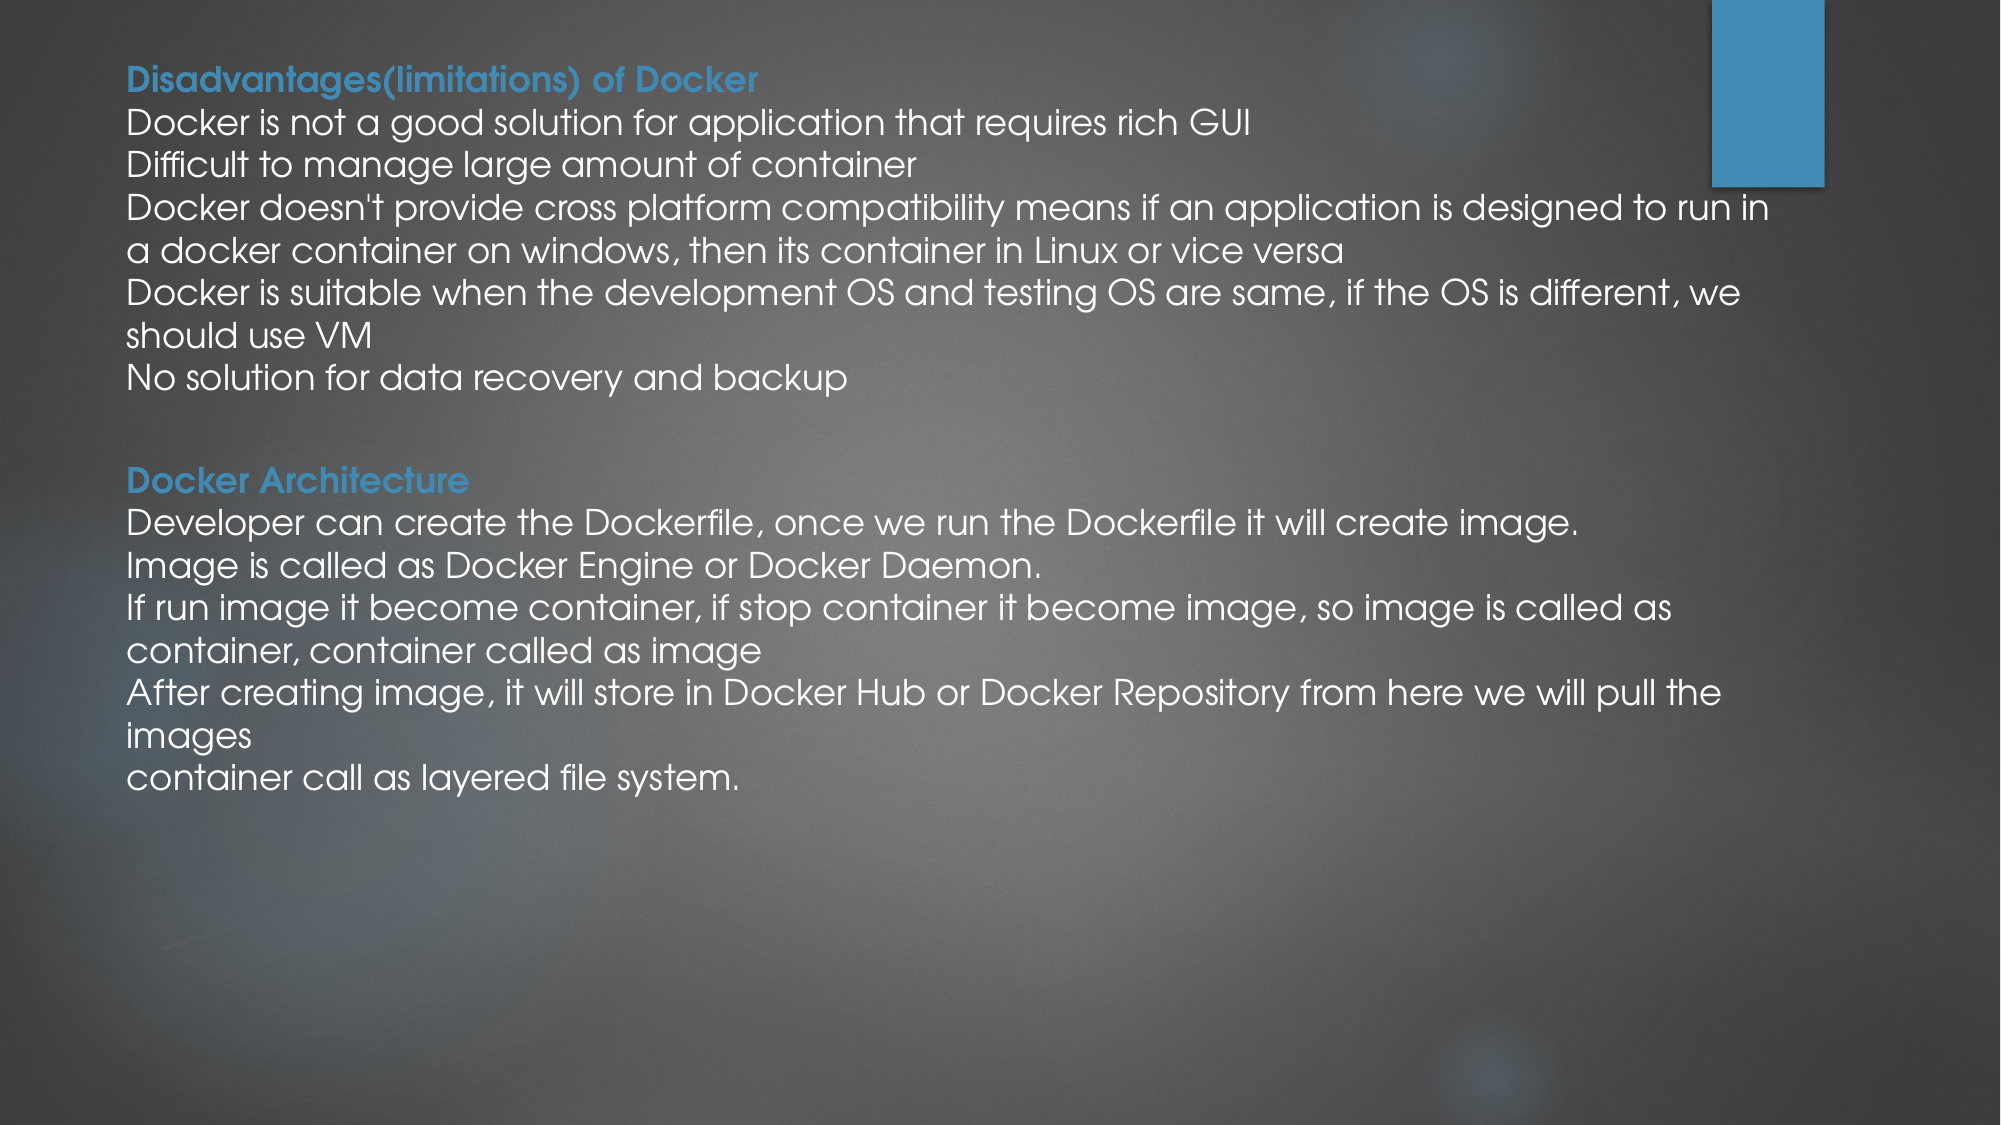

# Disadvantages(limitations) of Docker Docker is not a good solution for application that requires rich GUI Difficult to manage large amount of container Docker doesn't provide cross platform compatibility means if an application is designed to run in a docker container on windows, then its container in Linux or vice versa Docker is suitable when the development OS and testing OS are same, if the OS is different, we should use VM No solution for data recovery and backup Docker Architecture Developer can create the Dockerfile, once we run the Dockerfile it will create image. Image is called as Docker Engine or Docker Daemon. If run image it become container, if stop container it become image, so image is called as container, container called as image After creating image, it will store in Docker Hub or Docker Repository from here we will pull the images container call as layered file system.